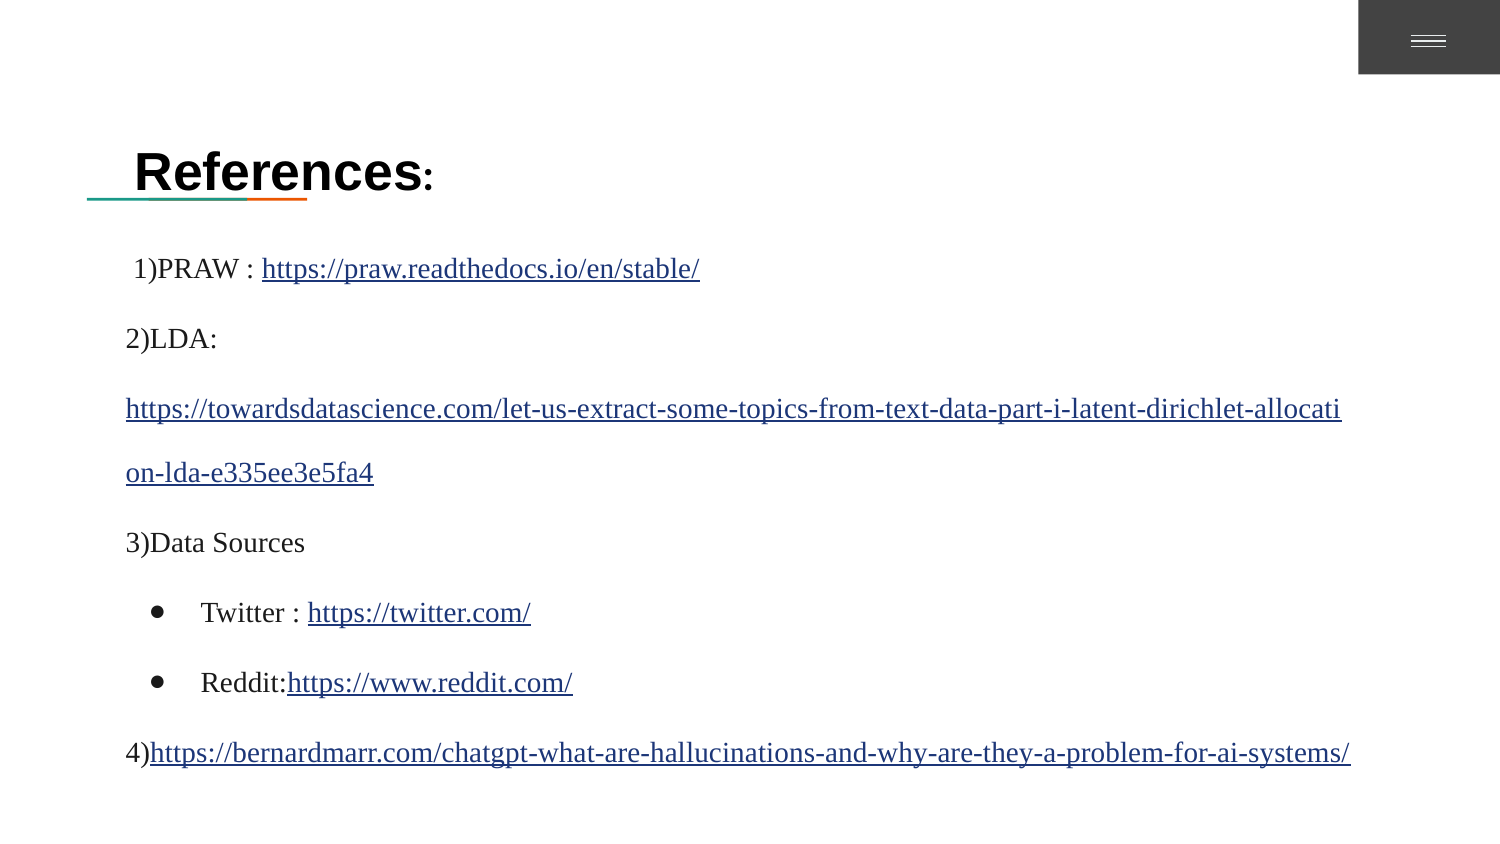

# References:

 1)PRAW : https://praw.readthedocs.io/en/stable/
2)LDA:https://towardsdatascience.com/let-us-extract-some-topics-from-text-data-part-i-latent-dirichlet-allocation-lda-e335ee3e5fa4
3)Data Sources
Twitter : https://twitter.com/
Reddit:https://www.reddit.com/
4)https://bernardmarr.com/chatgpt-what-are-hallucinations-and-why-are-they-a-problem-for-ai-systems/